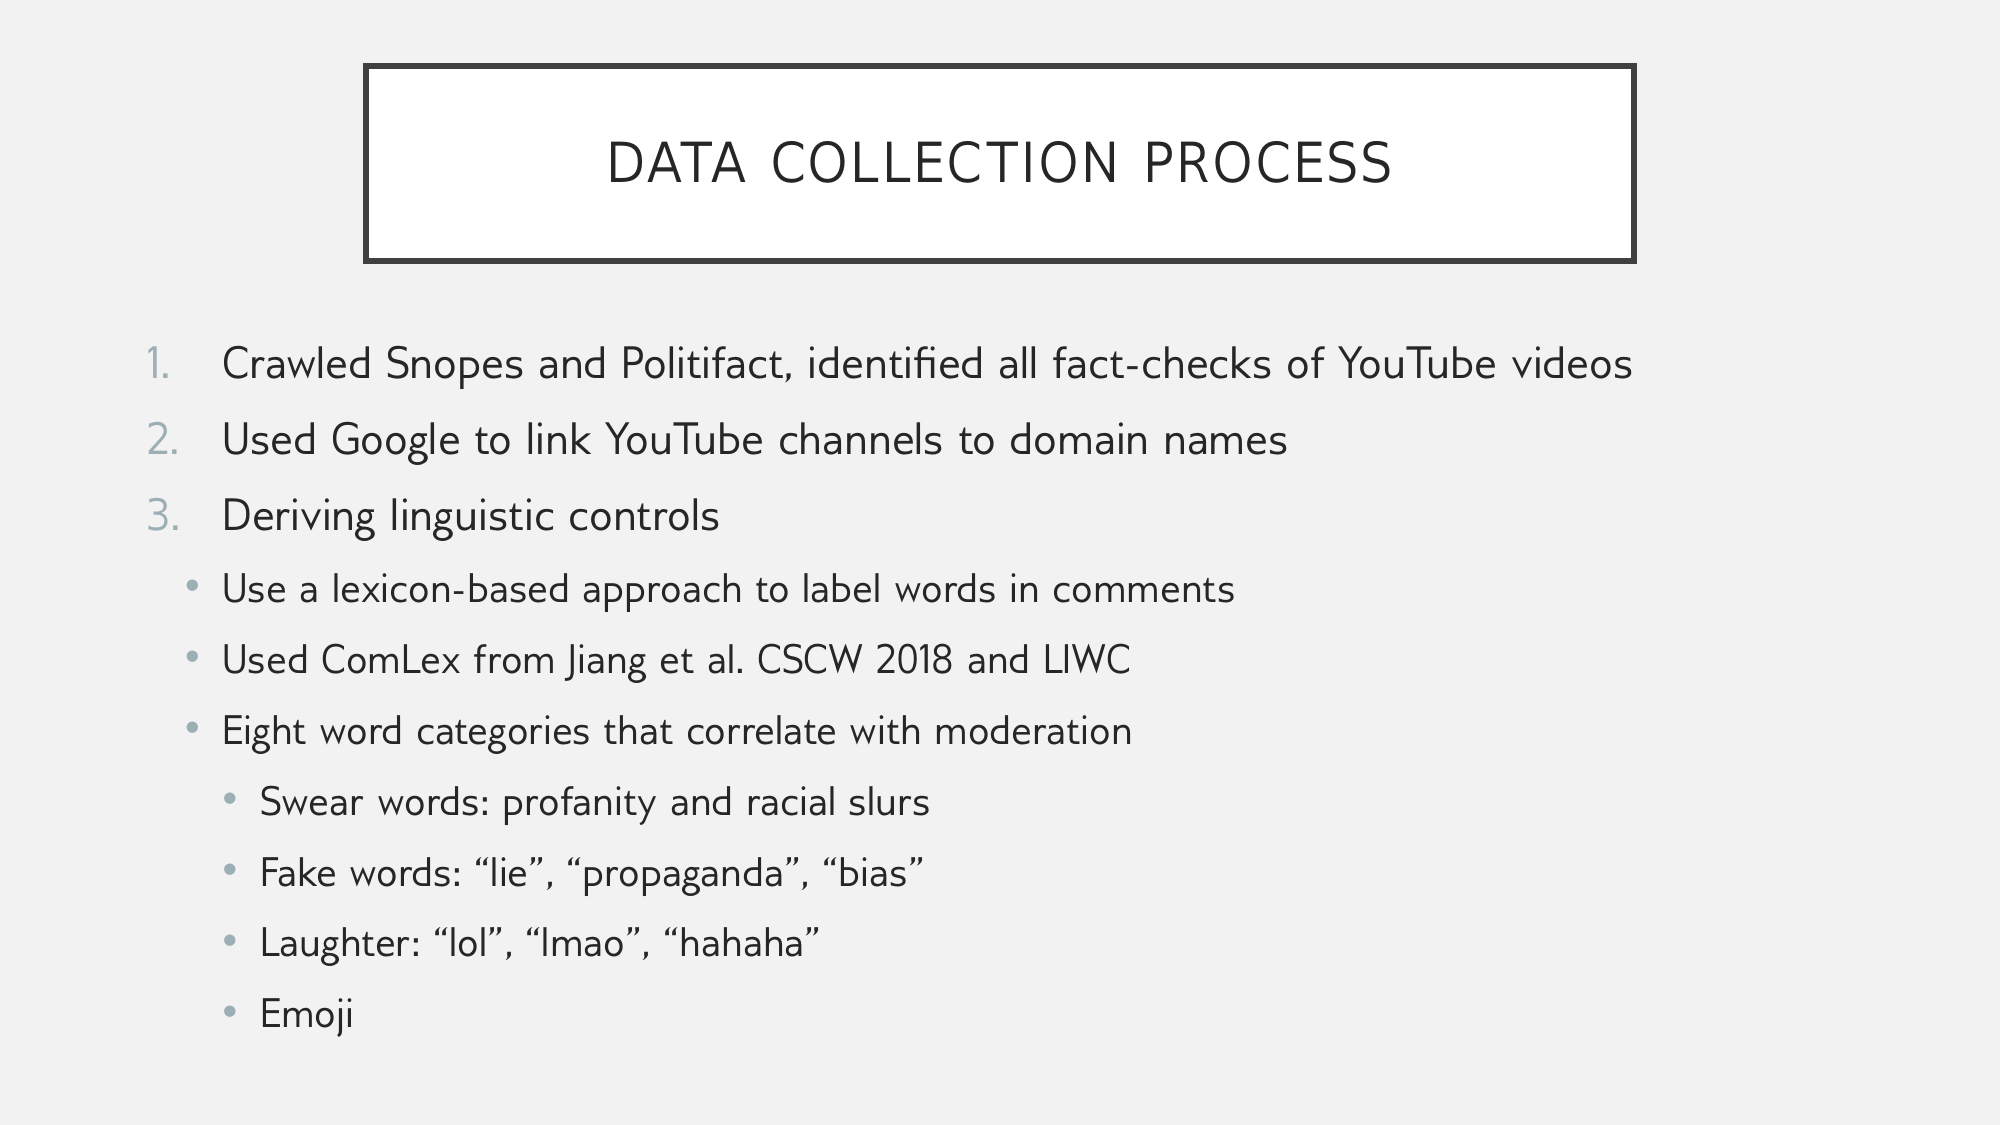

# Data Collection Process
Crawled Snopes and Politifact, identified all fact-checks of YouTube videos
Used Google to link YouTube channels to domain names
Deriving linguistic controls
Use a lexicon-based approach to label words in comments
Used ComLex from Jiang et al. CSCW 2018 and LIWC
Eight word categories that correlate with moderation
Swear words: profanity and racial slurs
Fake words: “lie”, “propaganda”, “bias”
Laughter: “lol”, “lmao”, “hahaha”
Emoji